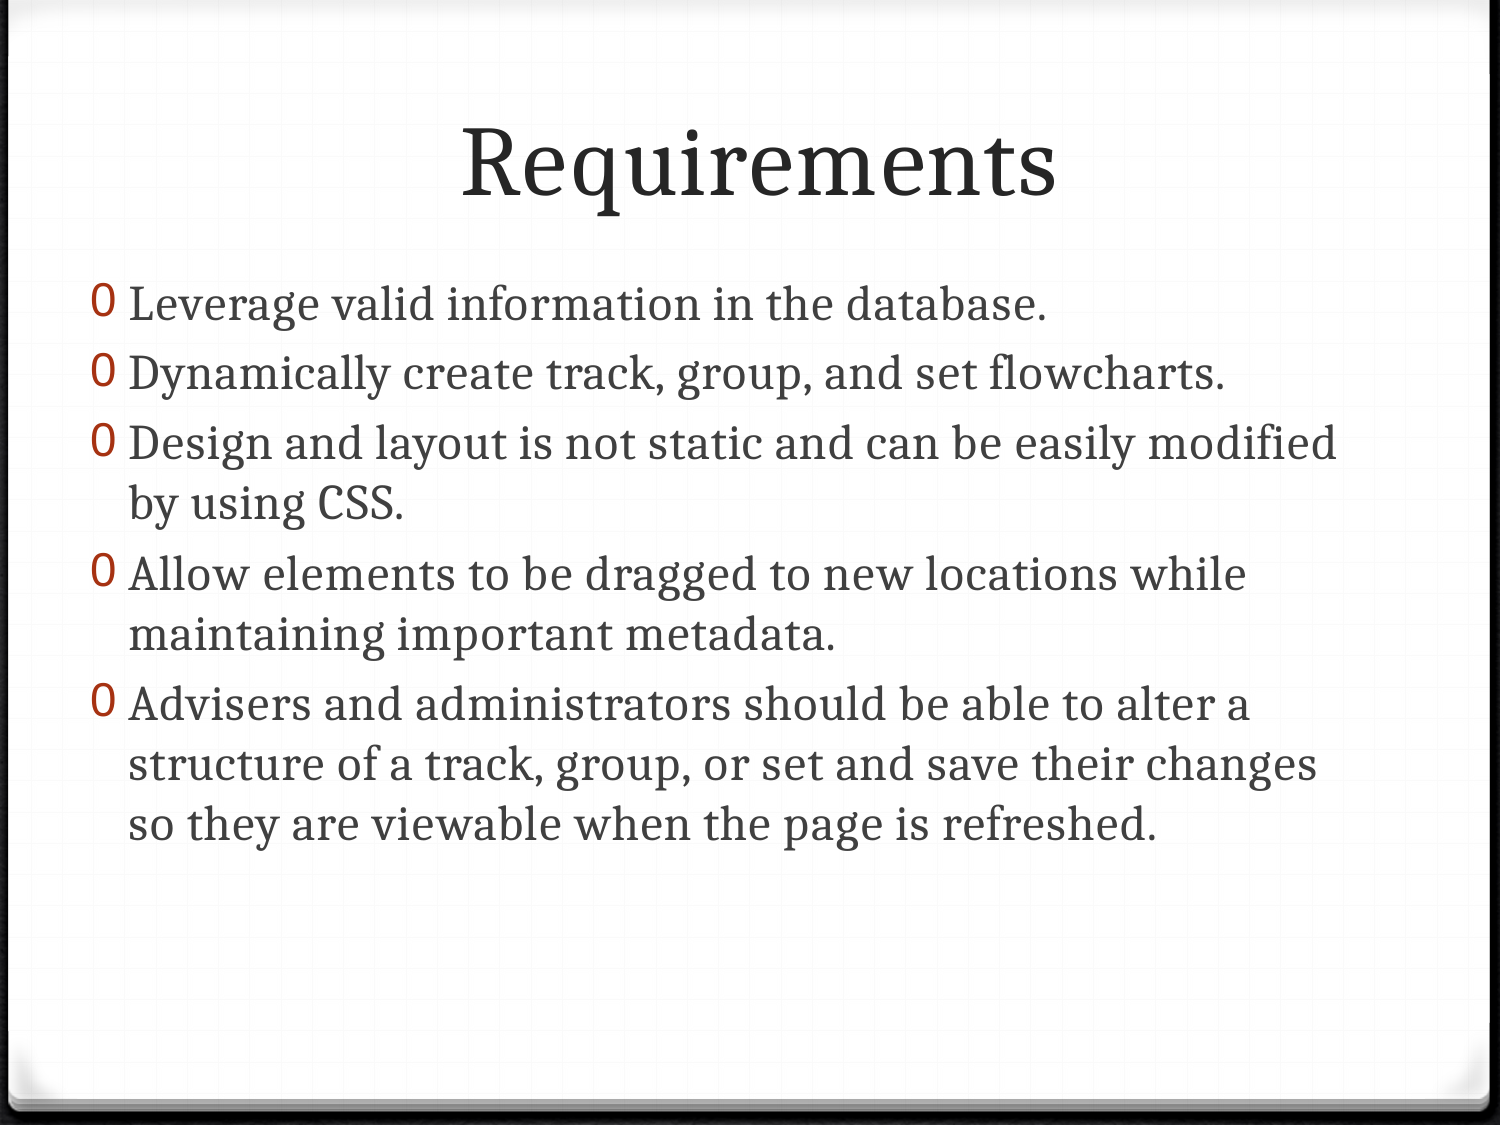

# Requirements
Leverage valid information in the database.
Dynamically create track, group, and set flowcharts.
Design and layout is not static and can be easily modified by using CSS.
Allow elements to be dragged to new locations while maintaining important metadata.
Advisers and administrators should be able to alter a structure of a track, group, or set and save their changes so they are viewable when the page is refreshed.